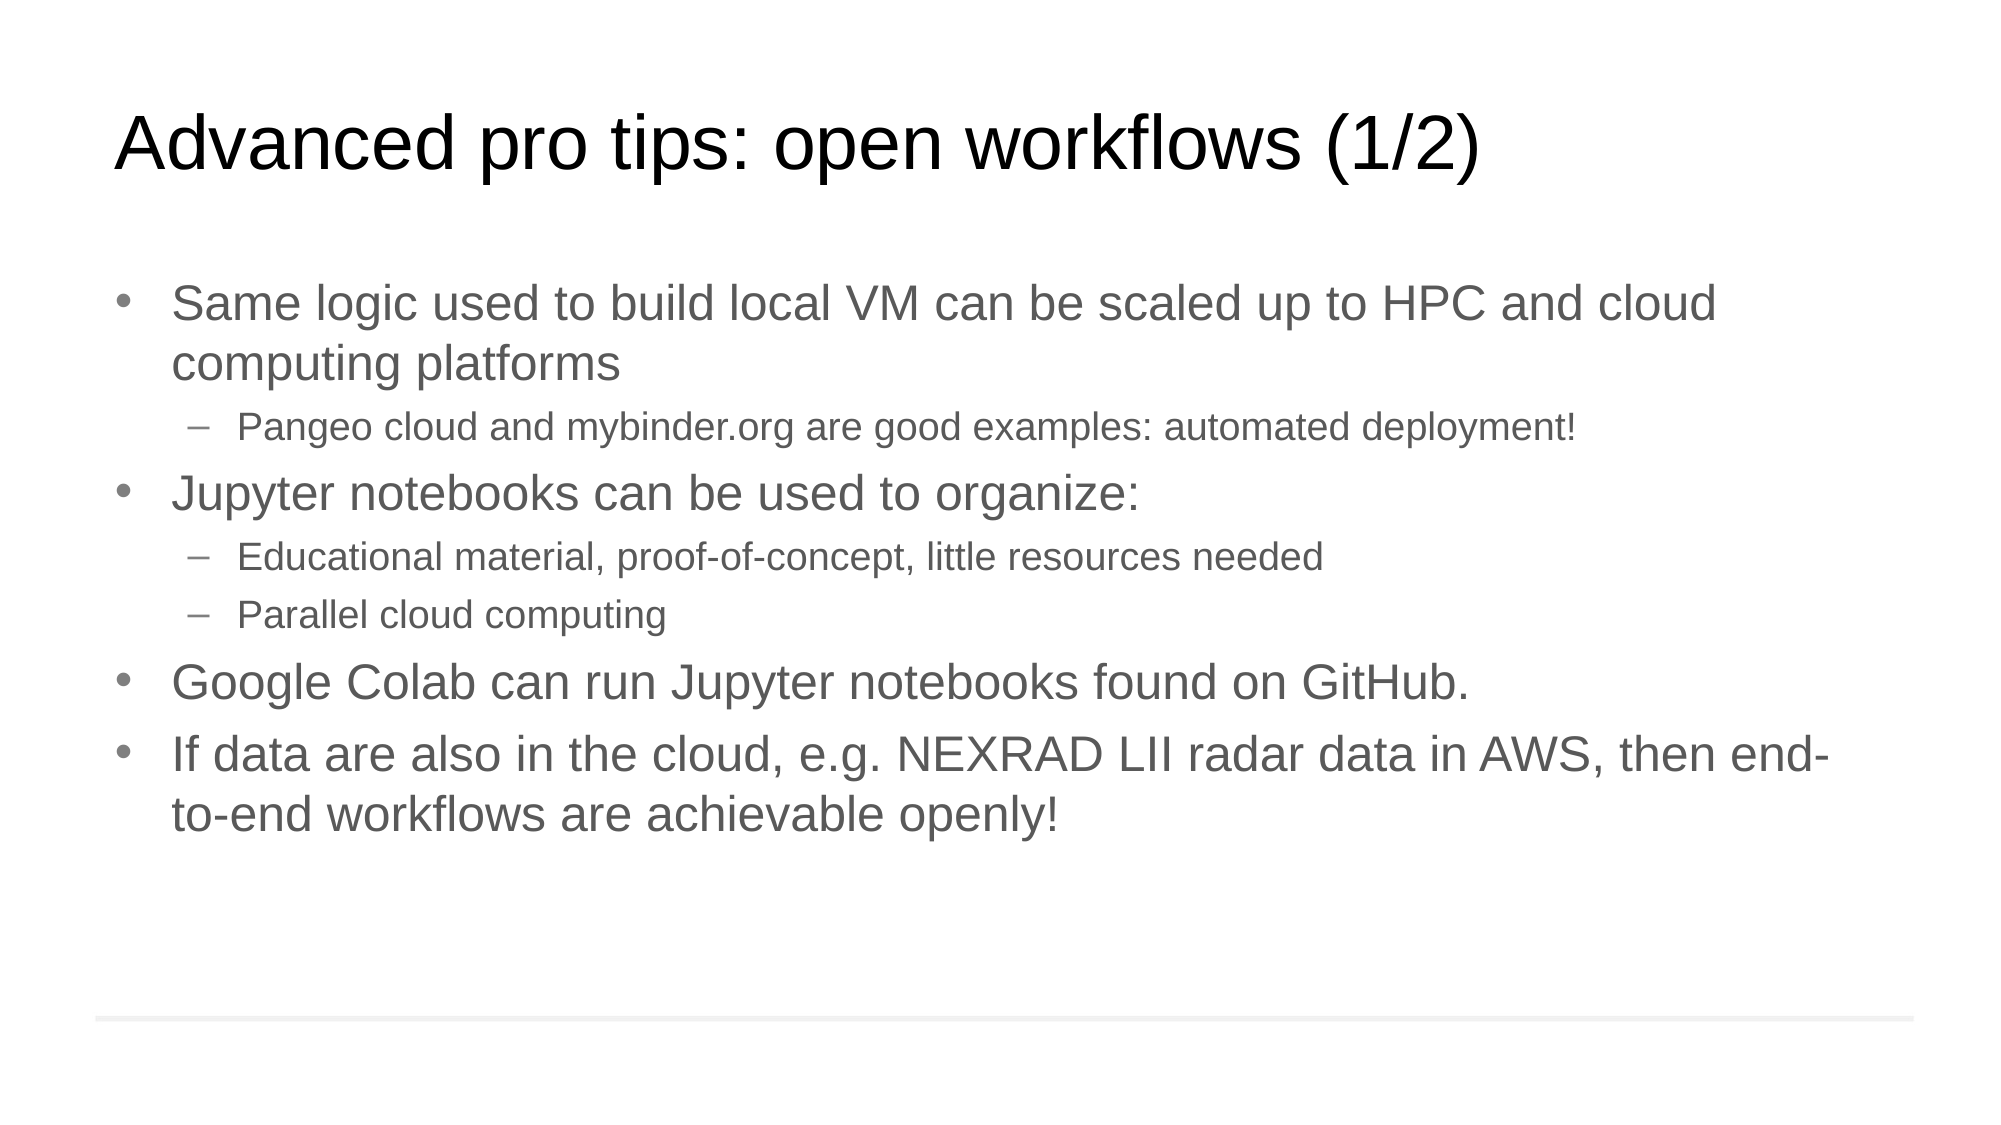

# Advanced pro tips: open workflows (1/2)
Same logic used to build local VM can be scaled up to HPC and cloud computing platforms
Pangeo cloud and mybinder.org are good examples: automated deployment!
Jupyter notebooks can be used to organize:
Educational material, proof-of-concept, little resources needed
Parallel cloud computing
Google Colab can run Jupyter notebooks found on GitHub.
If data are also in the cloud, e.g. NEXRAD LII radar data in AWS, then end-to-end workflows are achievable openly!